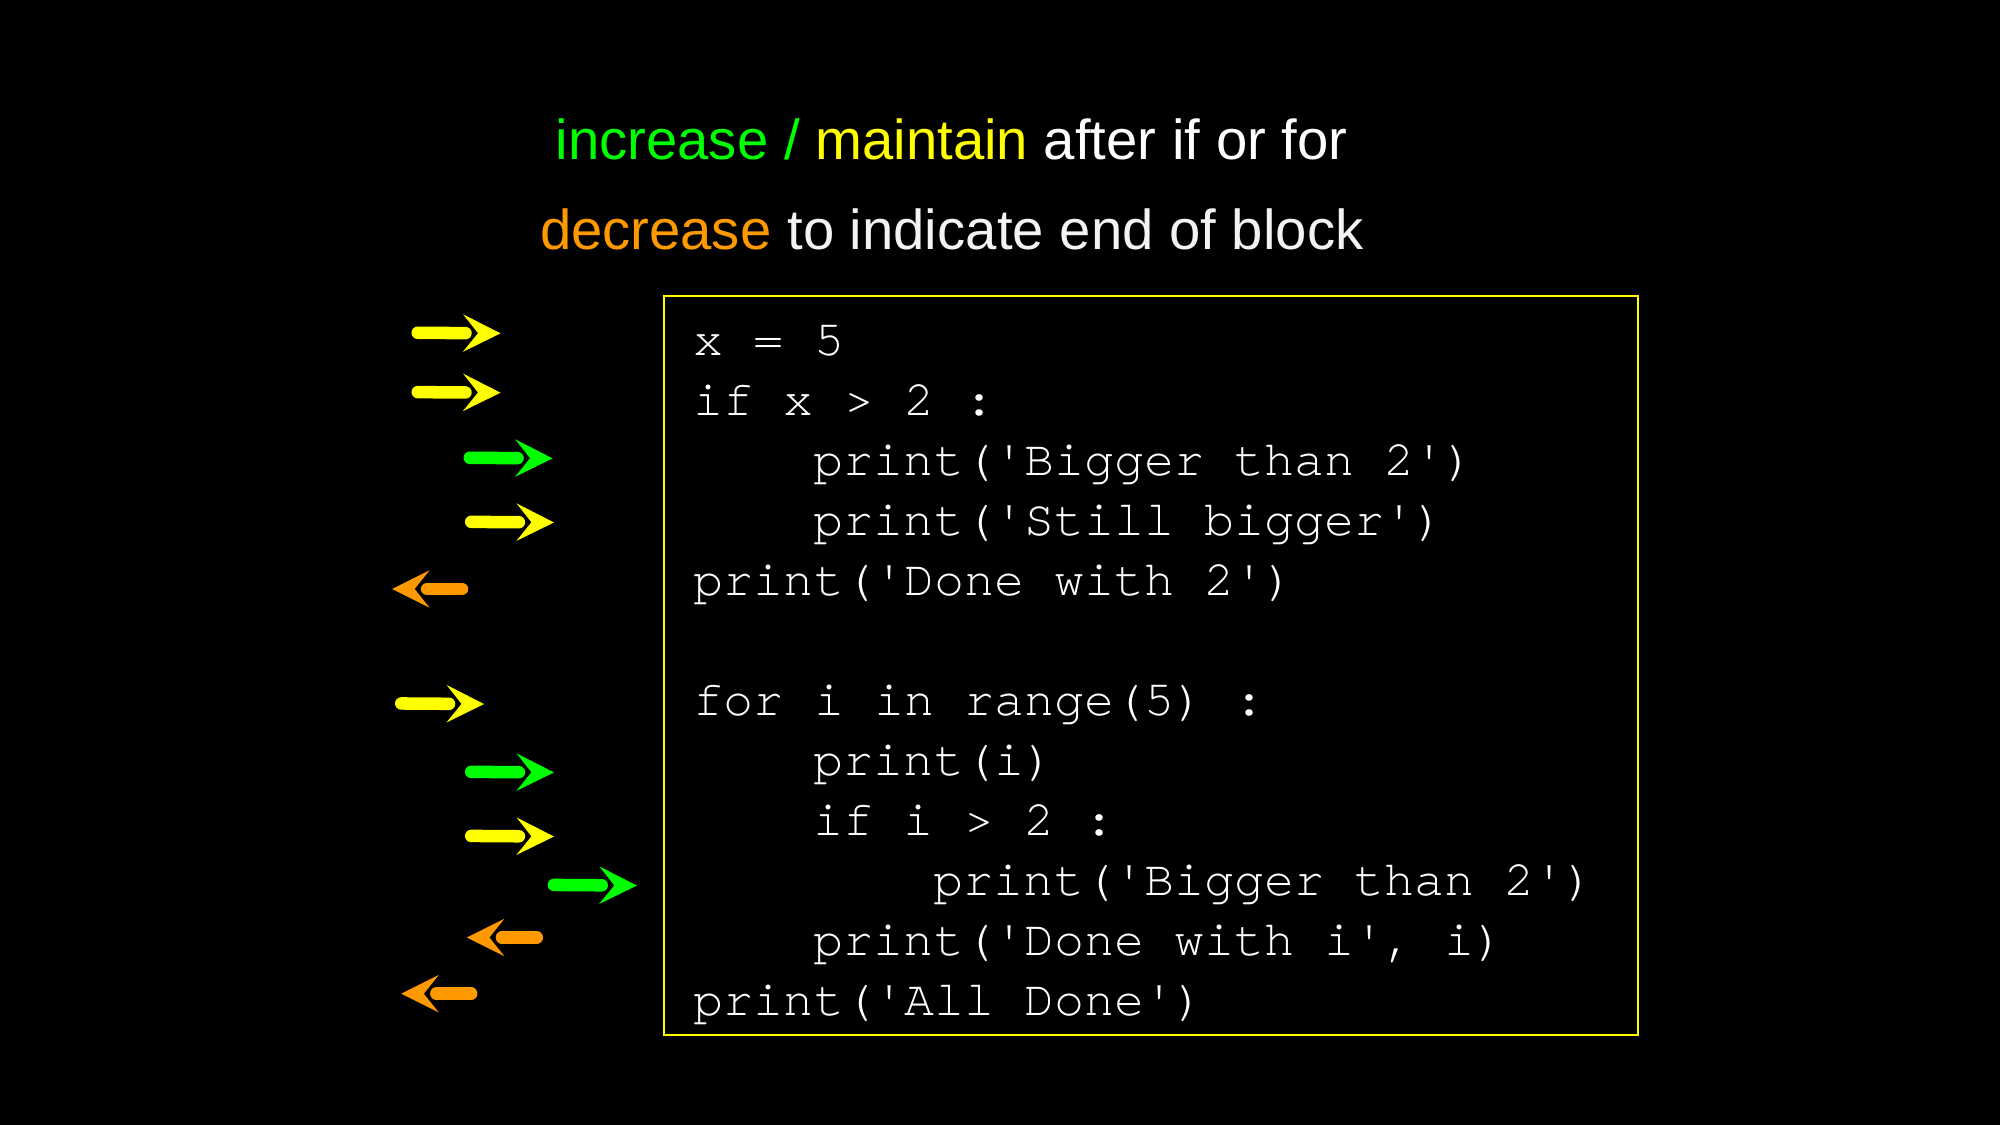

increase / maintain after if or for

decrease to indicate end of block

 x = 5
 if x > 2 :
     print('Bigger than 2')
     print('Still bigger')
 print('Done with 2')

 for i in range(5) :
     print(i)
     if i > 2 :
         print('Bigger than 2')
     print('Done with i', i)
 print('All Done')